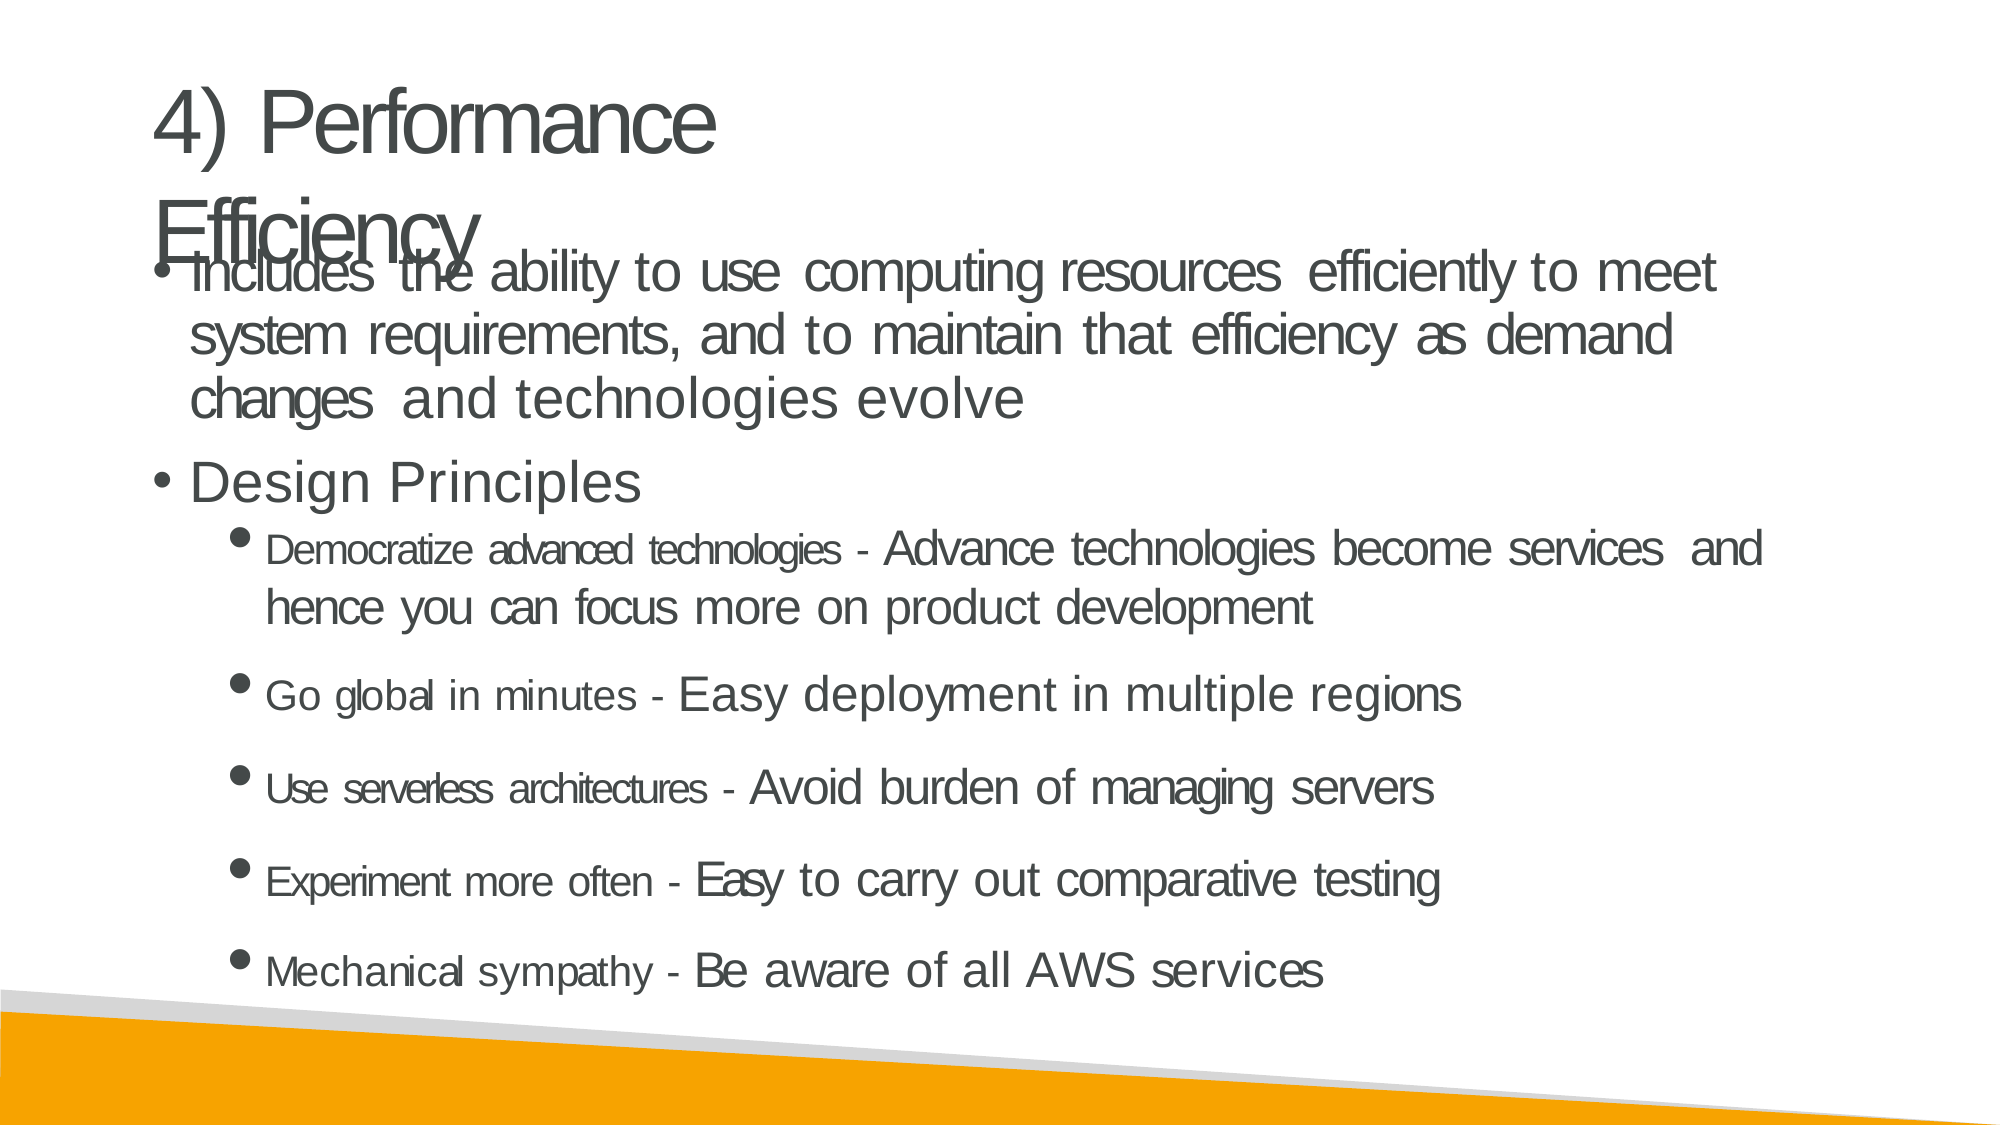

# 4) Performance Efficiency
Includes the ability to use computing resources efficiently to meet  system requirements, and to maintain that efficiency as demand changes  and technologies evolve
Design Principles
Democratize advanced technologies - Advance technologies become services  and hence you can focus more on product development
Go global in minutes - Easy deployment in multiple regions
Use serverless architectures - Avoid burden of managing servers
Experiment more often - Easy to carry out comparative testing
Mechanical sympathy - Be aware of all AWS services